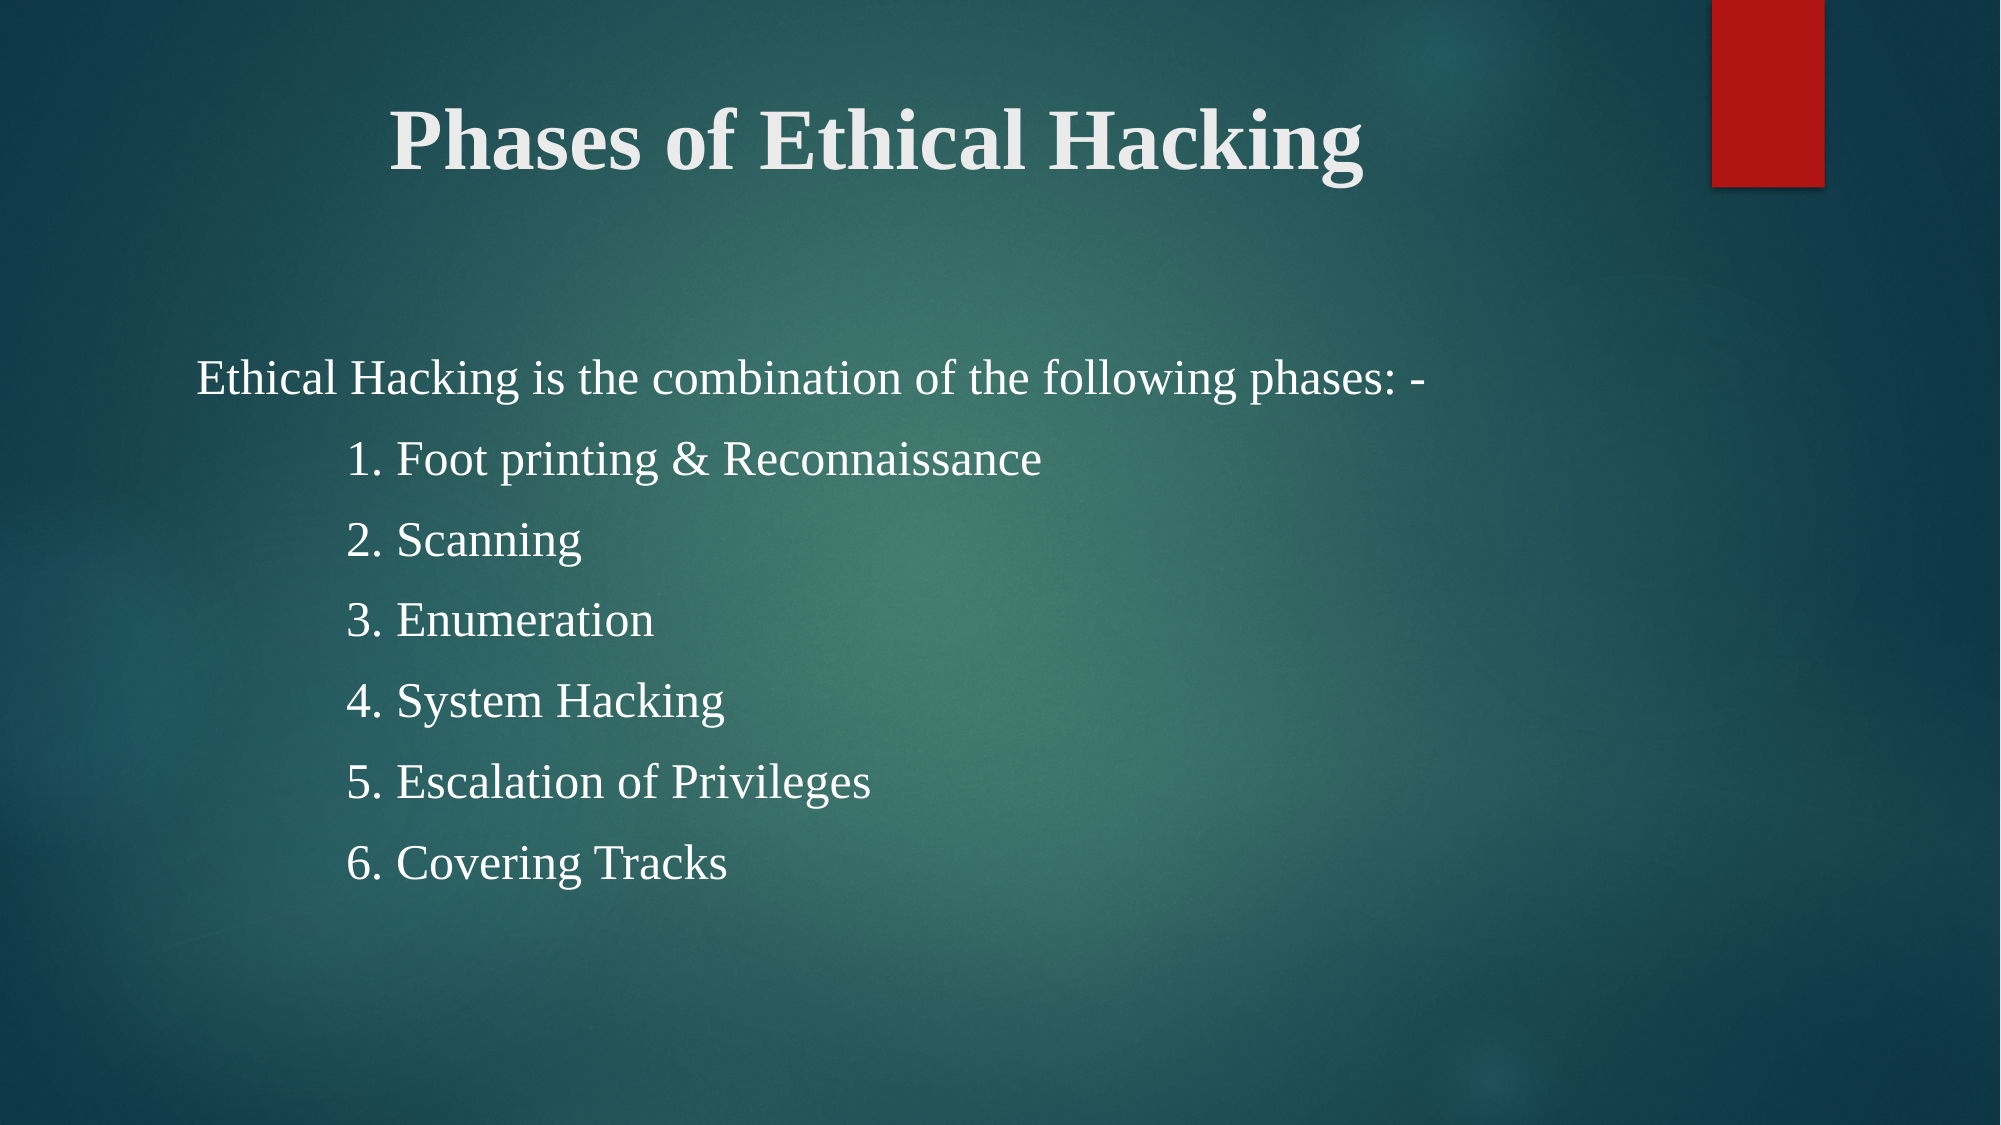

# Phases of Ethical Hacking
Ethical Hacking is the combination of the following phases: -
	1. Foot printing & Reconnaissance
	2. Scanning
	3. Enumeration
	4. System Hacking
	5. Escalation of Privileges
	6. Covering Tracks